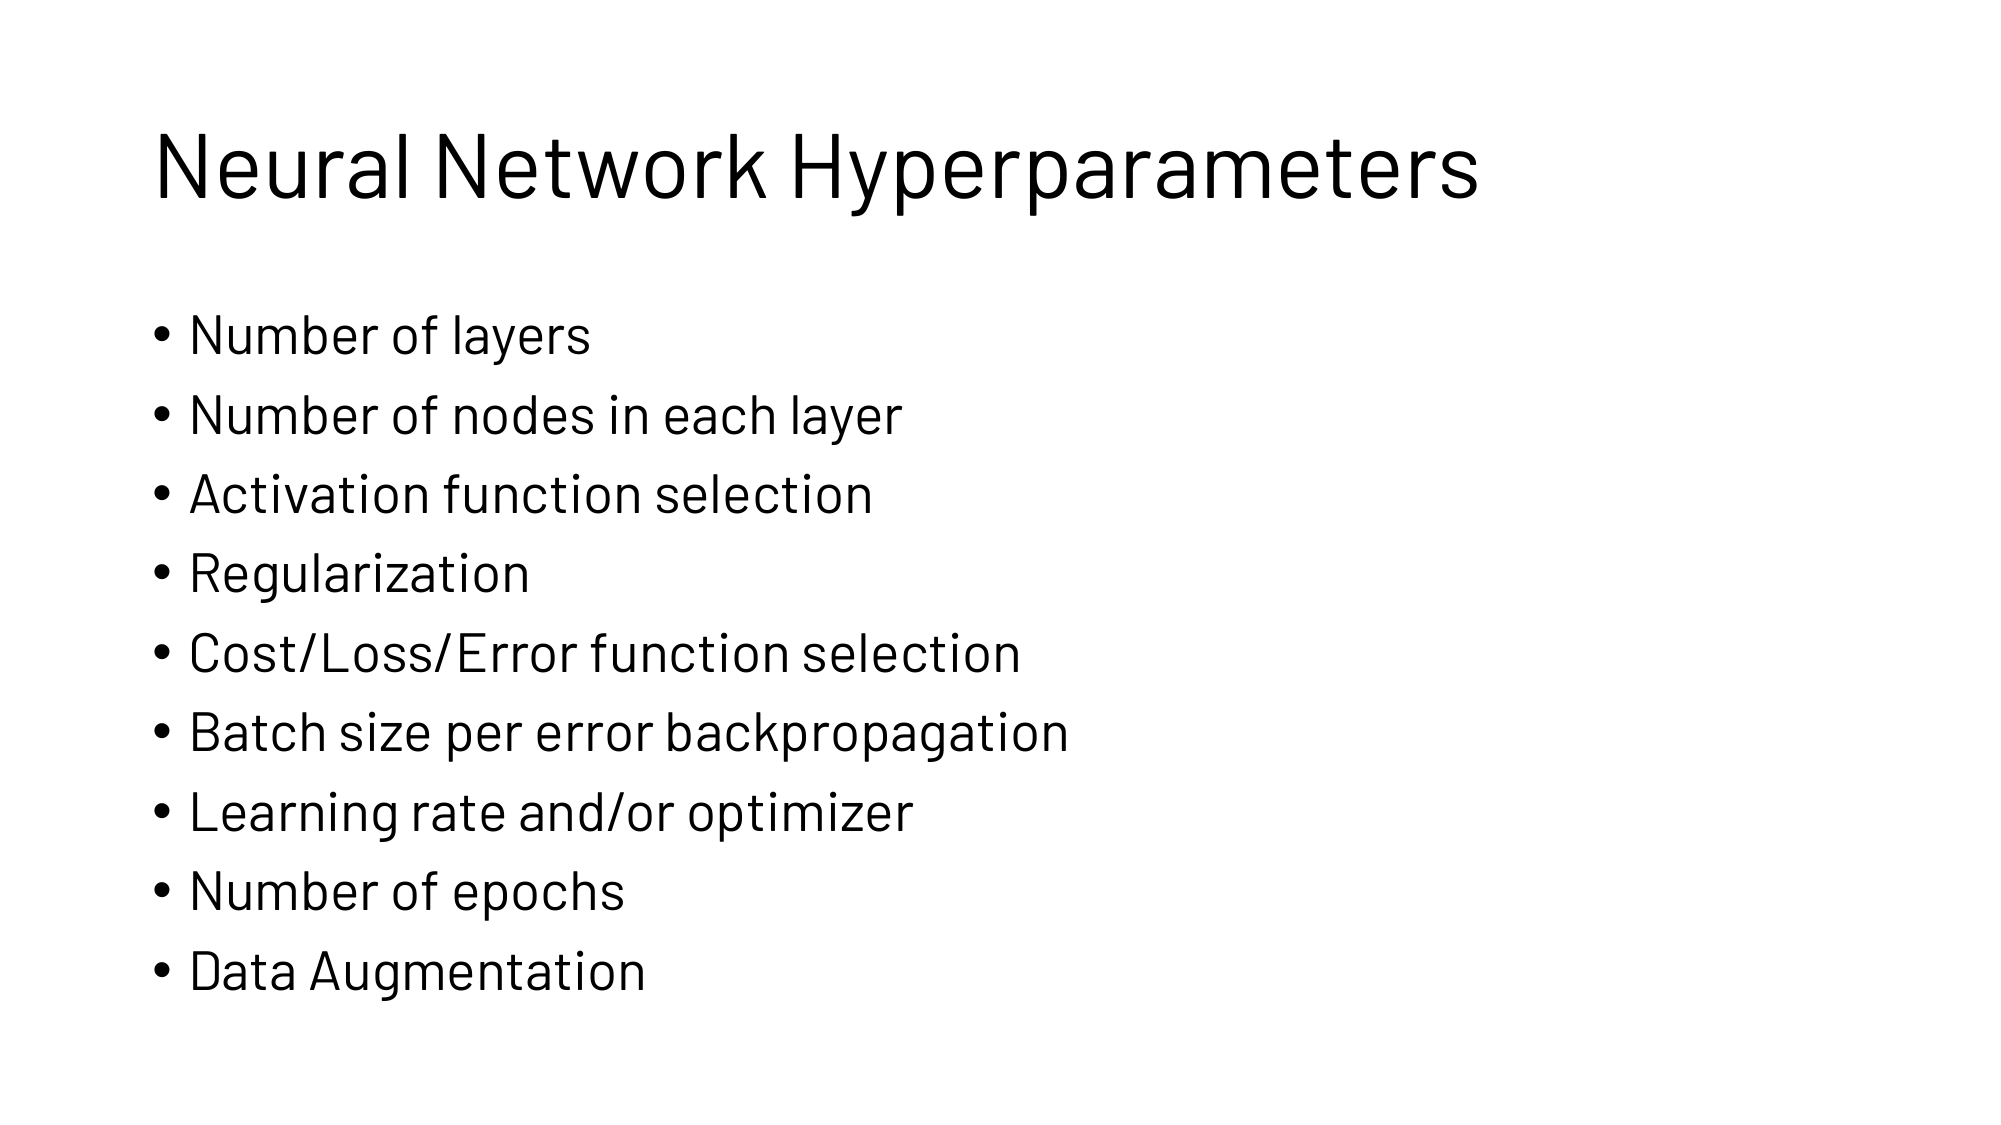

# Neural Network Hyperparameters
Number of layers
Number of nodes in each layer
Activation function selection
Regularization
Cost/Loss/Error function selection
Batch size per error backpropagation
Learning rate and/or optimizer
Number of epochs
Data Augmentation